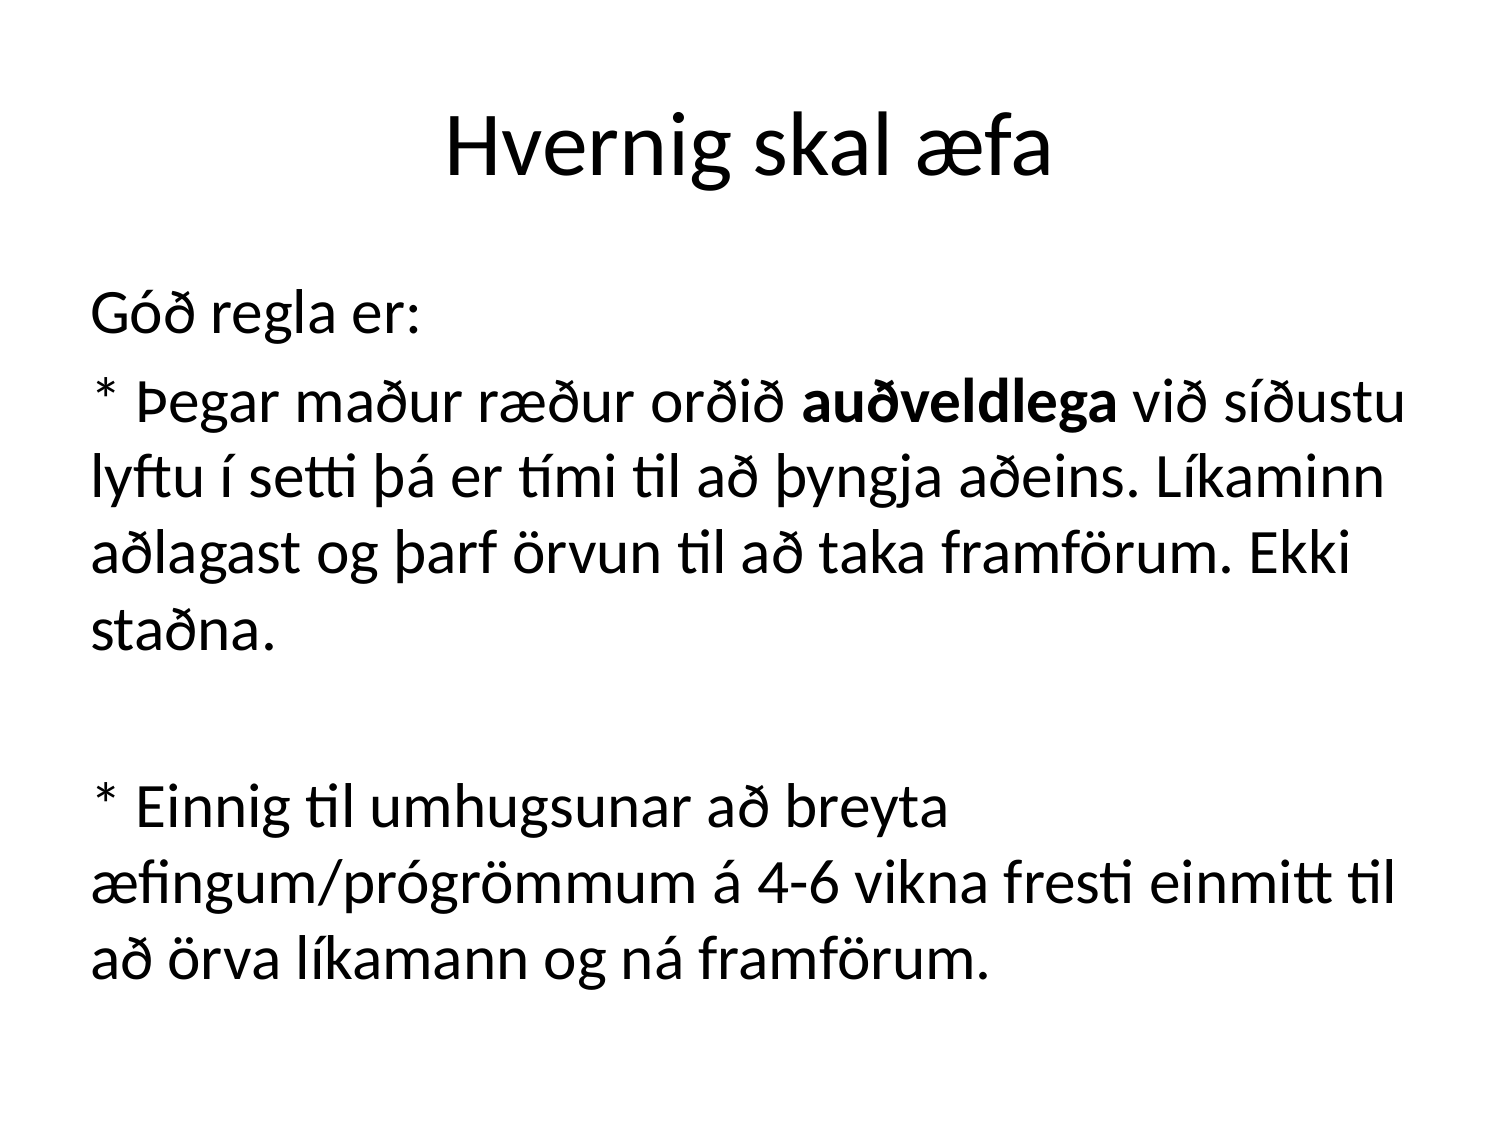

# Hvernig skal æfa
Góð regla er:
* Þegar maður ræður orðið auðveldlega við síðustu lyftu í setti þá er tími til að þyngja aðeins. Líkaminn aðlagast og þarf örvun til að taka framförum. Ekki staðna.

* Einnig til umhugsunar að breyta æfingum/prógrömmum á 4-6 vikna fresti einmitt til að örva líkamann og ná framförum.